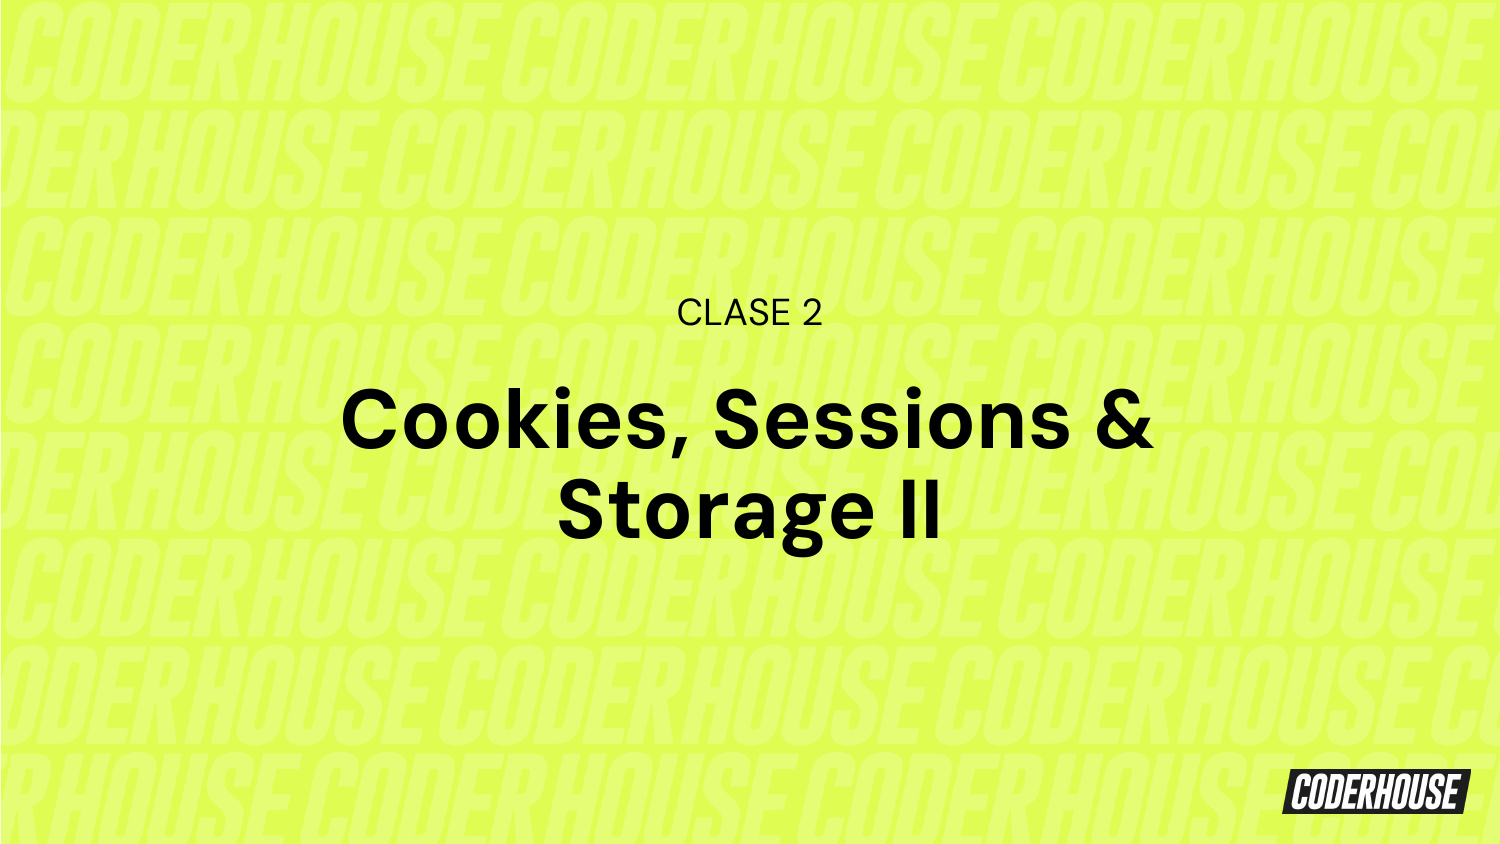

CLASE 2
Cookies, Sessions & Storage II